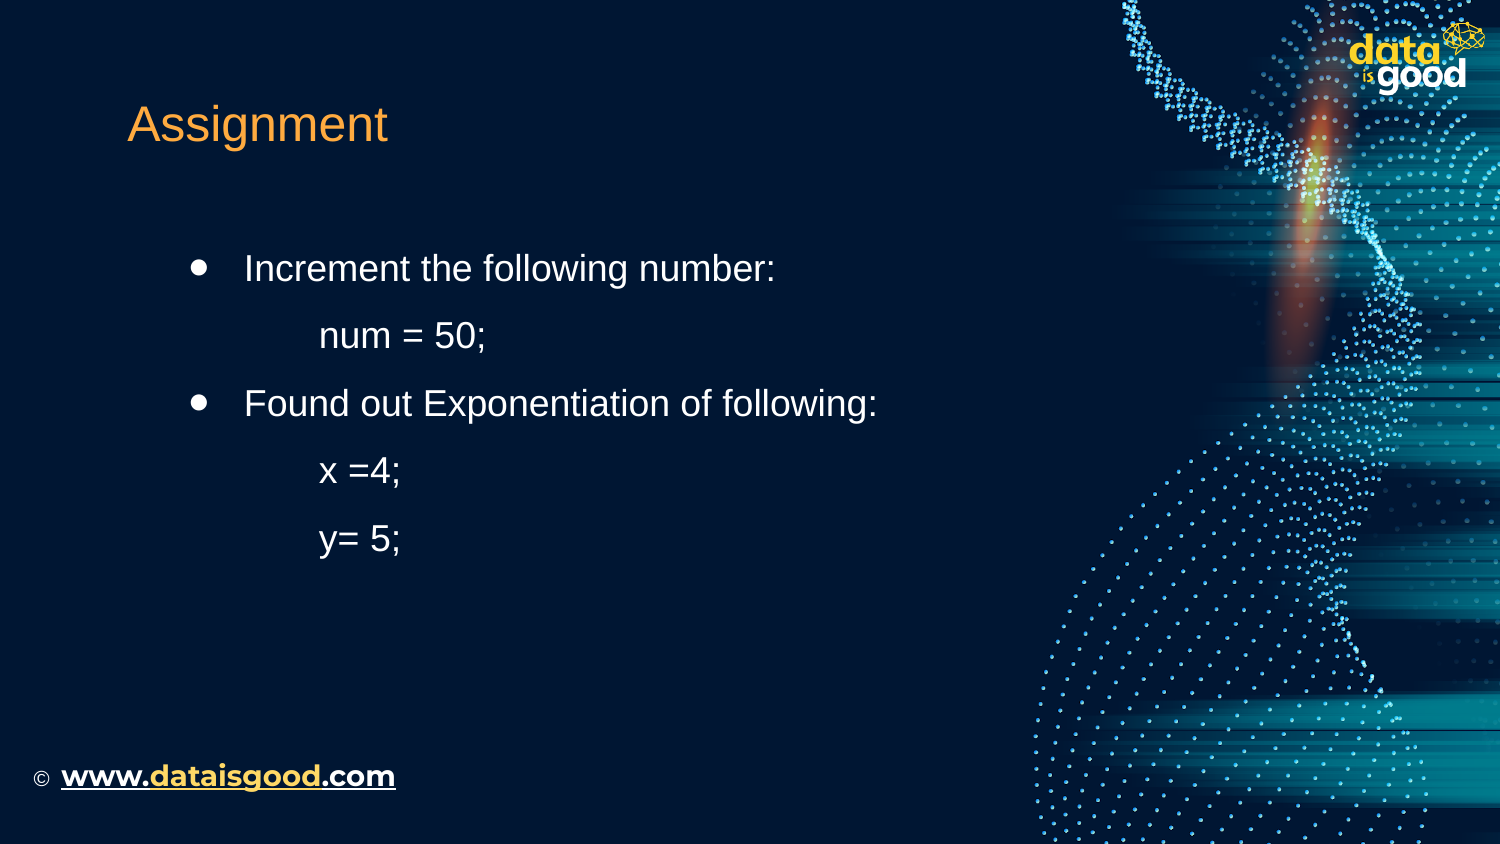

# Assignment
Increment the following number:
num = 50;
Found out Exponentiation of following:
x =4;
y= 5;